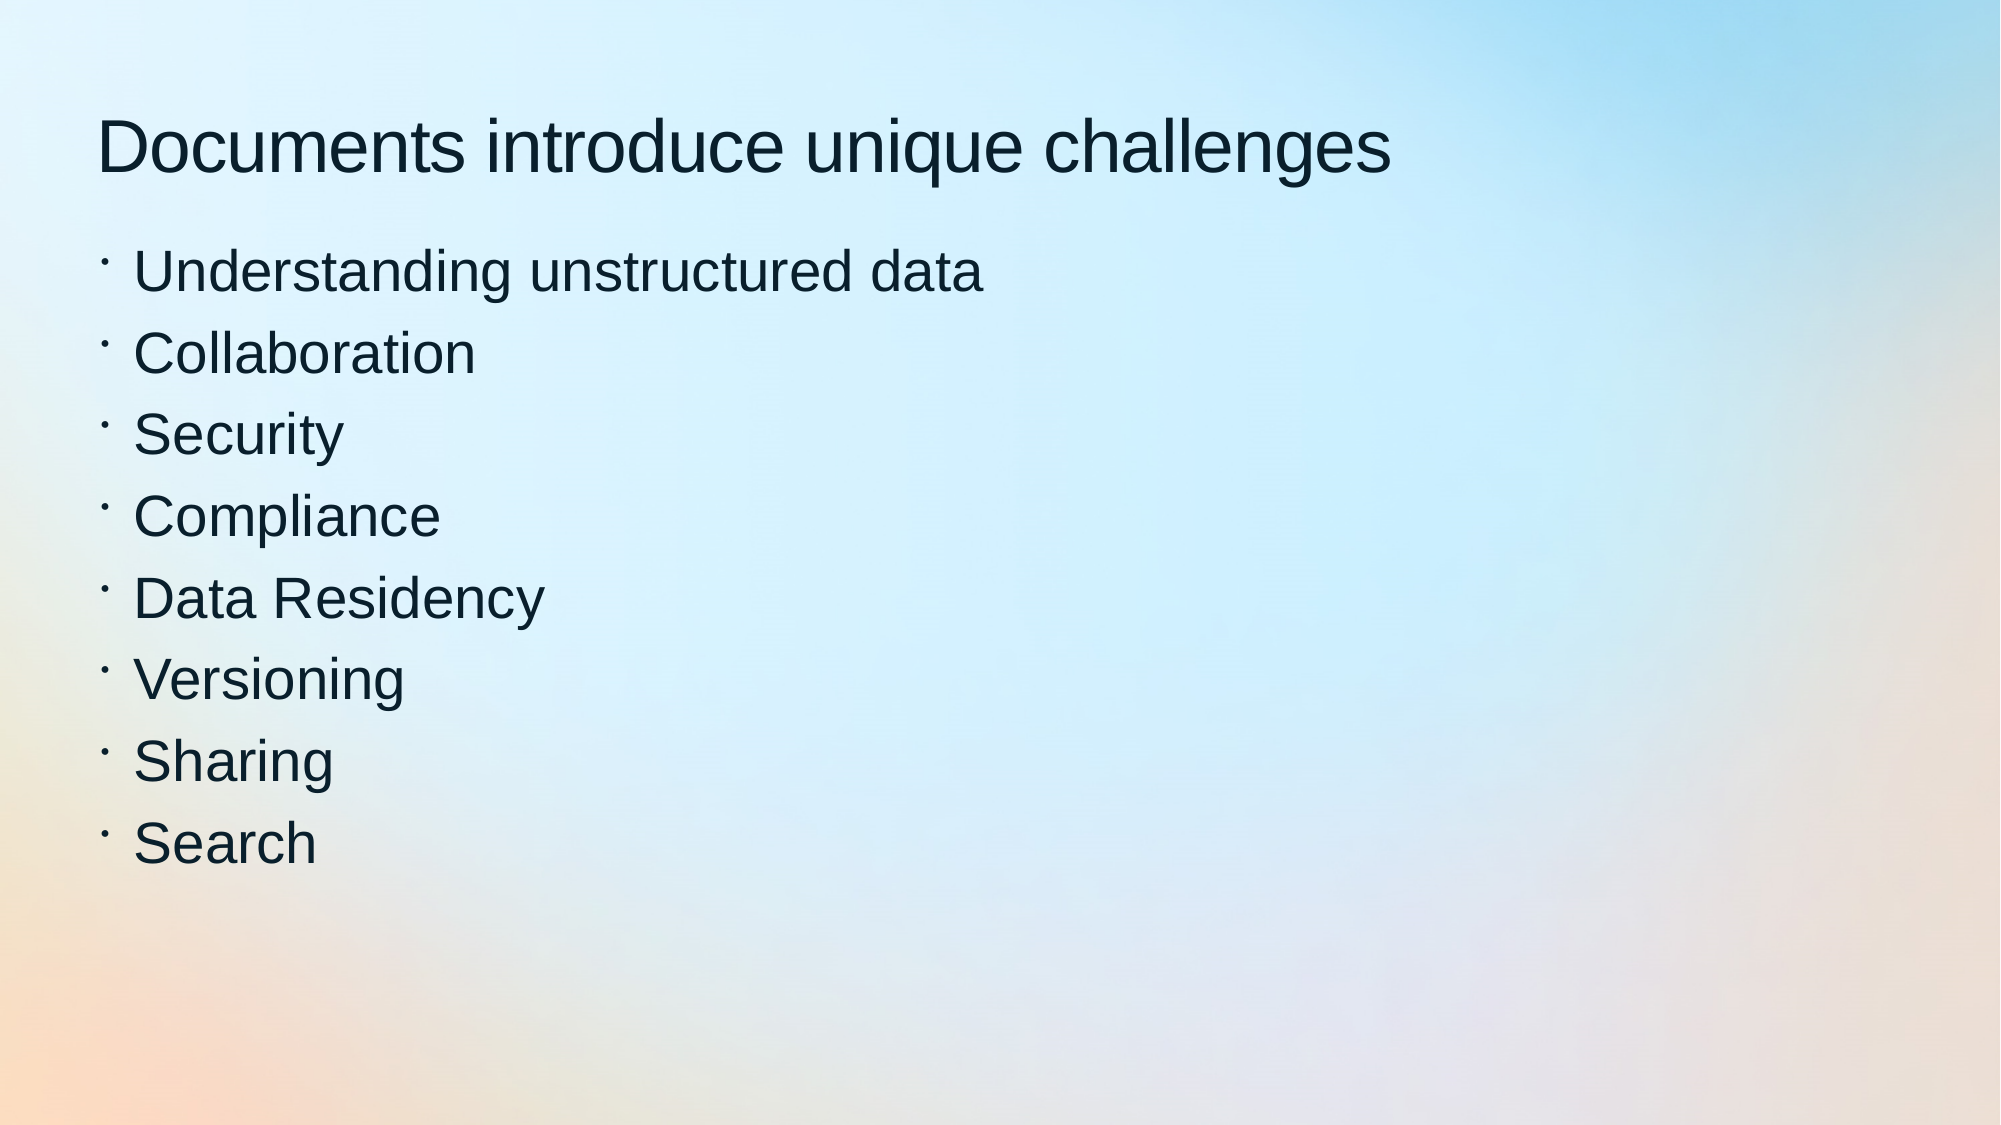

Documents introduce unique challenges
Understanding unstructured data
Collaboration
Security
Compliance
Data Residency
Versioning
Sharing
Search